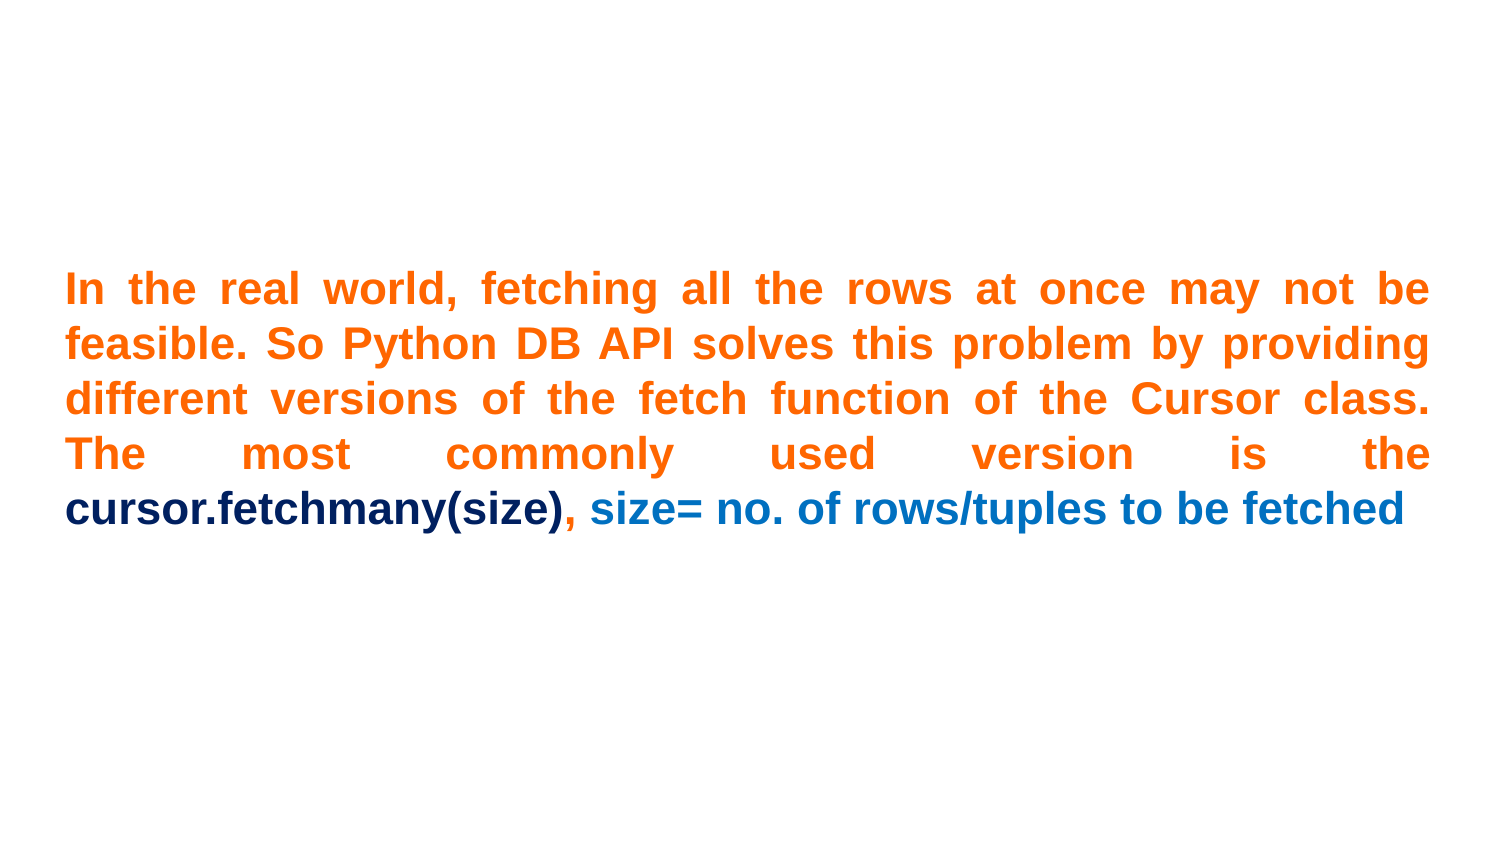

In the real world, fetching all the rows at once may not be feasible. So Python DB API solves this problem by providing different versions of the fetch function of the Cursor class. The most commonly used version is the cursor.fetchmany(size), size= no. of rows/tuples to be fetched